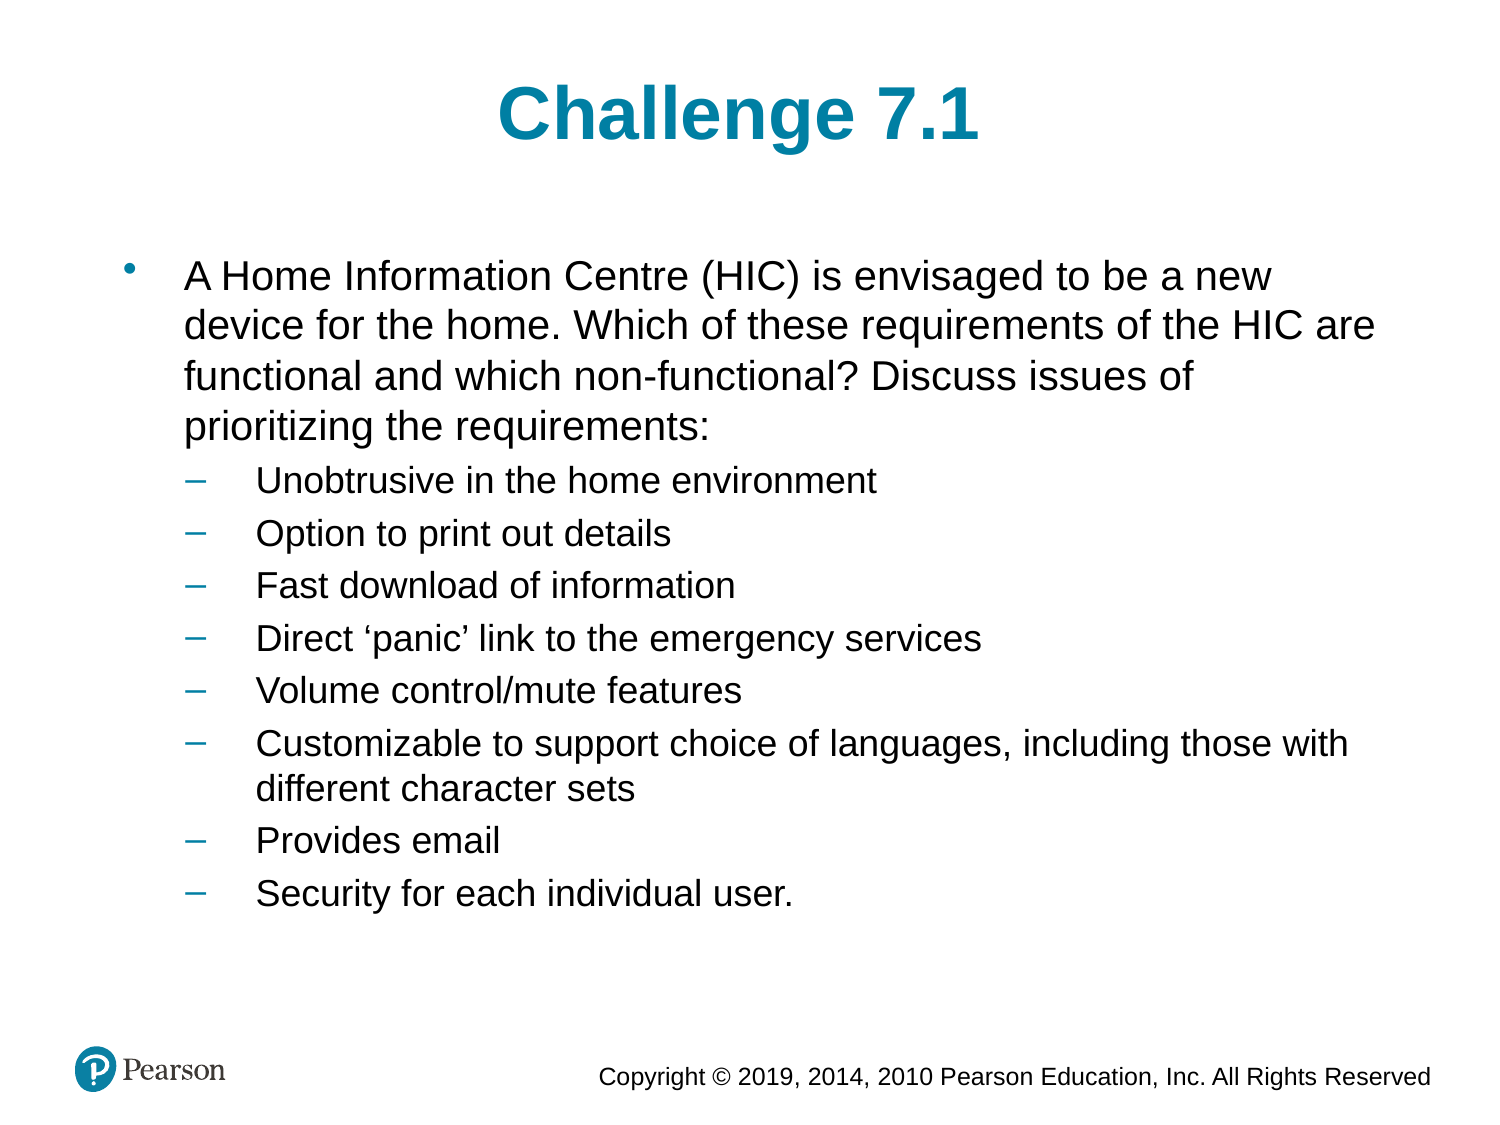

Challenge 7.1
A Home Information Centre (HIC) is envisaged to be a new device for the home. Which of these requirements of the HIC are functional and which non-functional? Discuss issues of prioritizing the requirements:
Unobtrusive in the home environment
Option to print out details
Fast download of information
Direct ‘panic’ link to the emergency services
Volume control/mute features
Customizable to support choice of languages, including those with different character sets
Provides email
Security for each individual user.